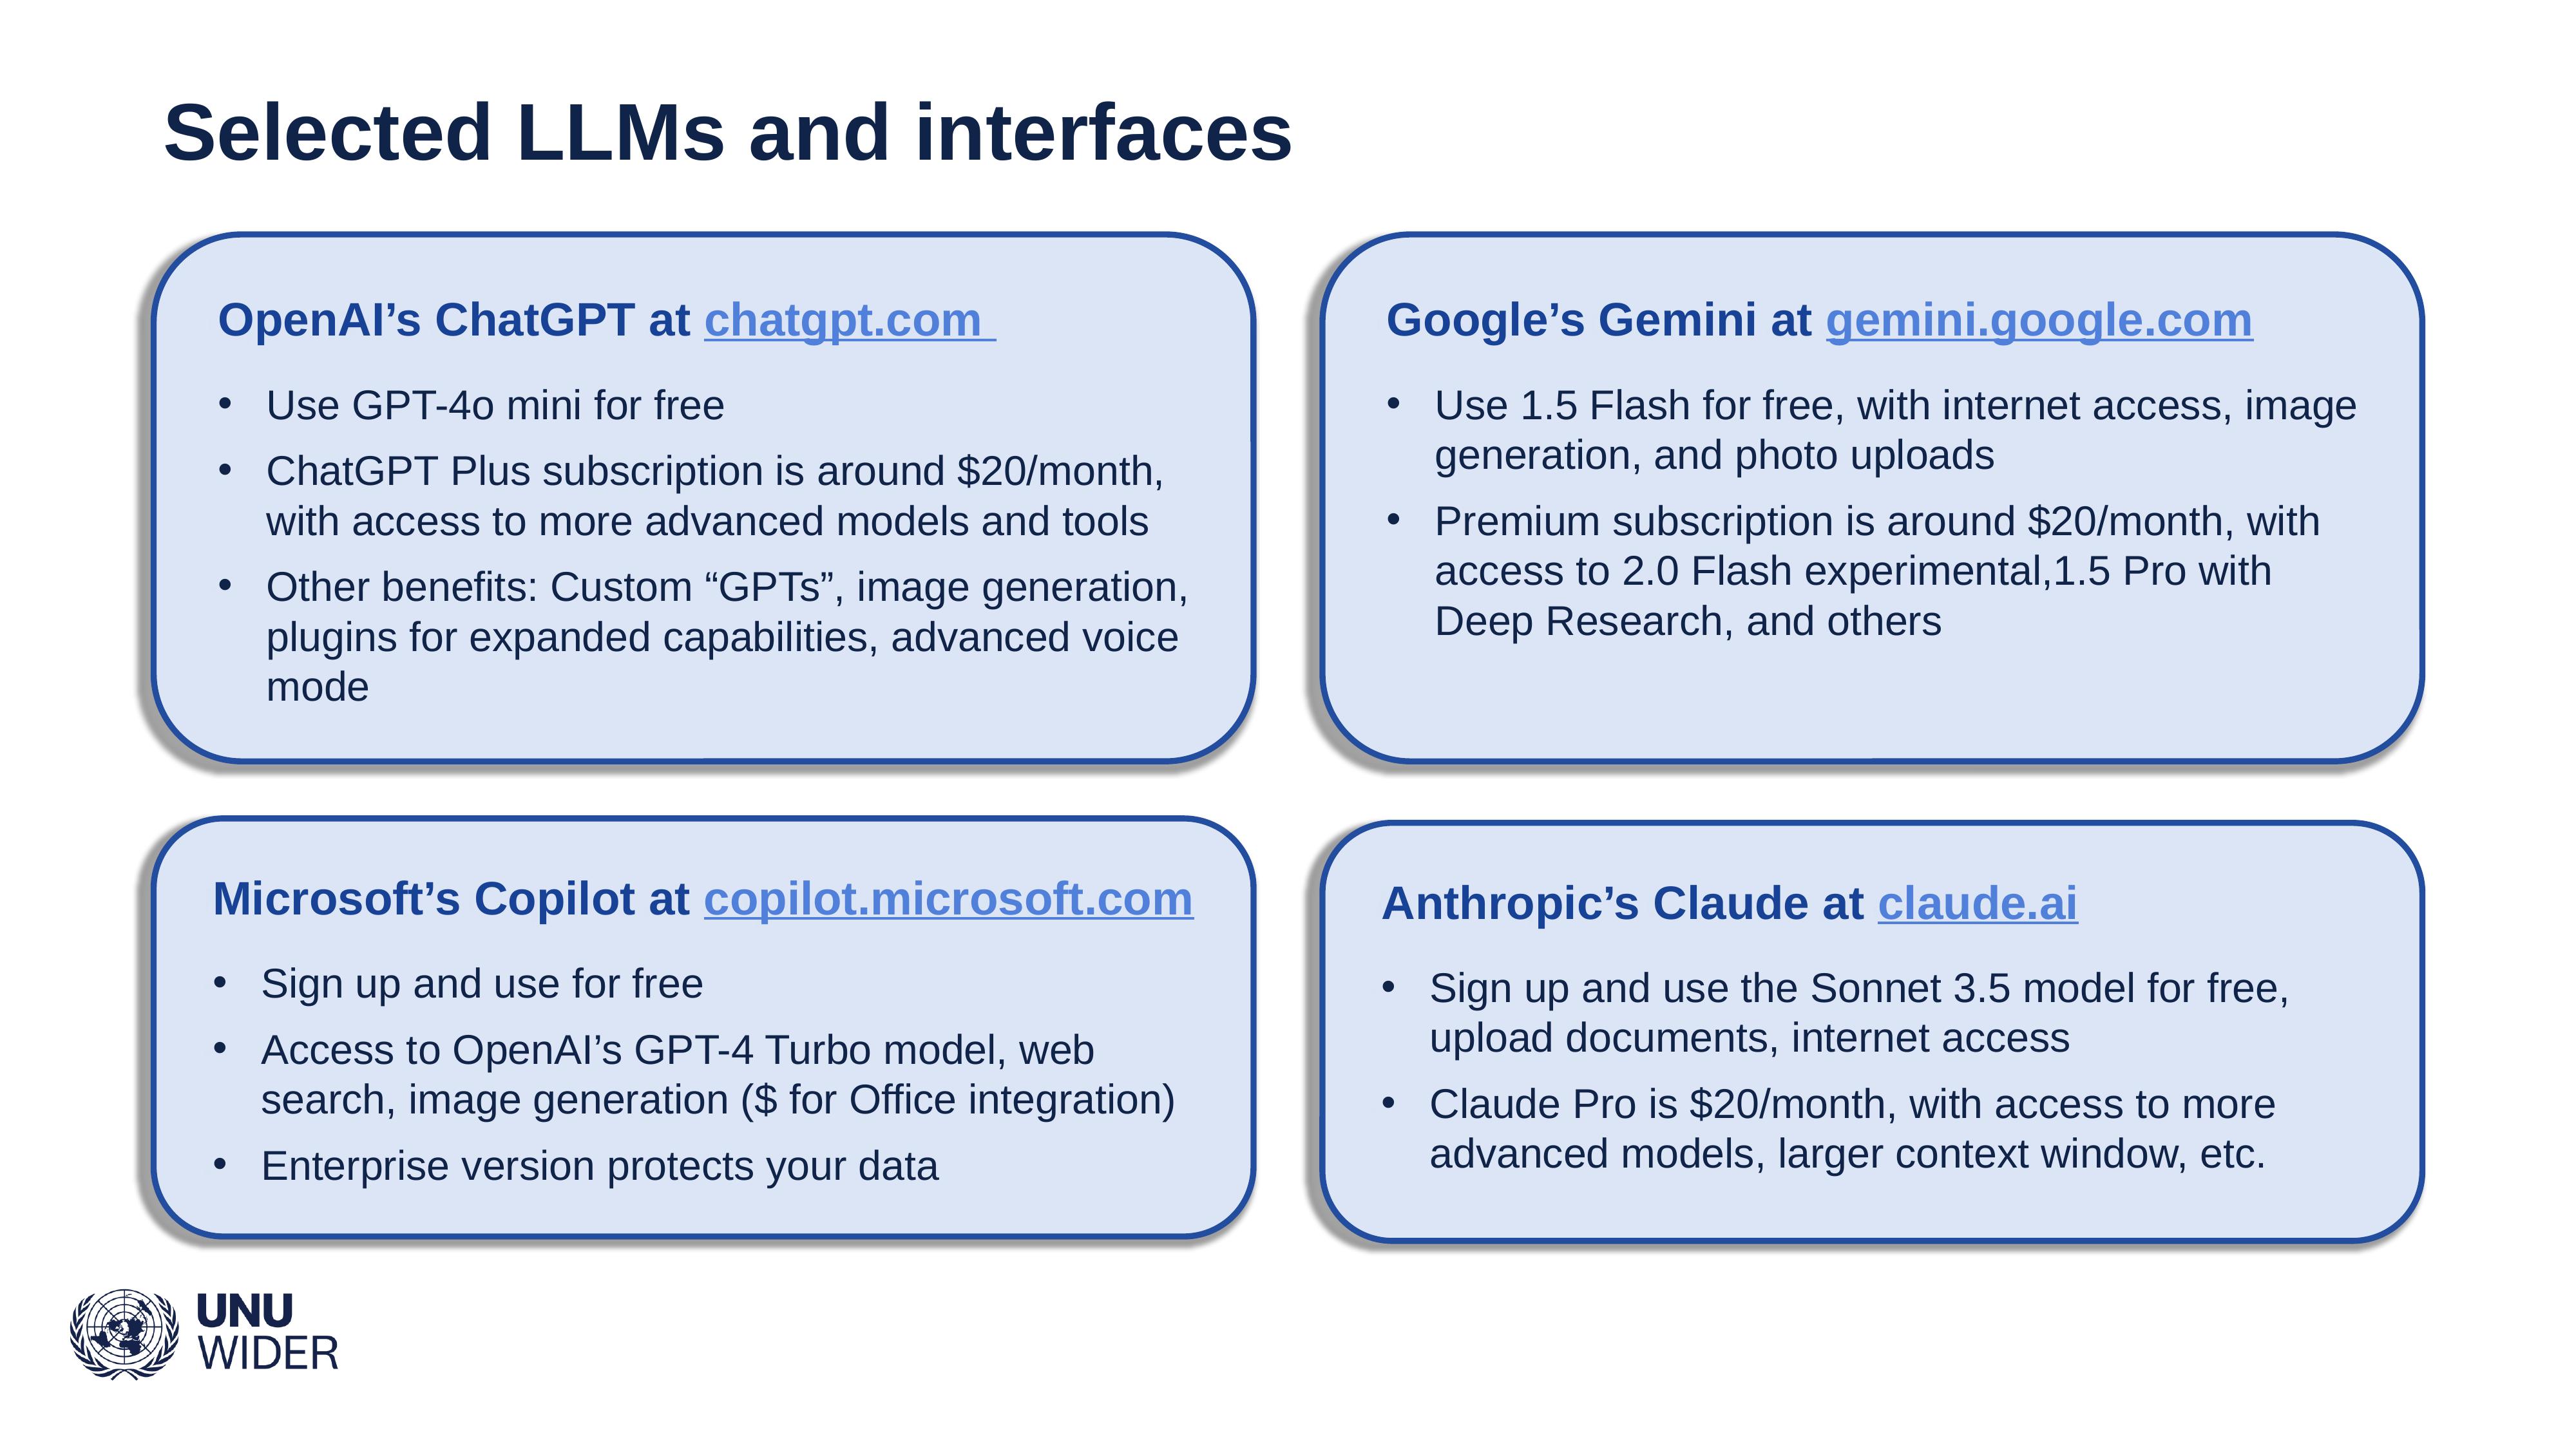

# Selected LLMs and interfaces
OpenAI’s ChatGPT at chatgpt.com
Use GPT-4o mini for free
ChatGPT Plus subscription is around $20/month, with access to more advanced models and tools
Other benefits: Custom “GPTs”, image generation, plugins for expanded capabilities, advanced voice mode

Google’s Gemini at gemini.google.com
Use 1.5 Flash for free, with internet access, image generation, and photo uploads
Premium subscription is around $20/month, with access to 2.0 Flash experimental,1.5 Pro with Deep Research, and others
Microsoft’s Copilot at copilot.microsoft.com
Sign up and use for free
Access to OpenAI’s GPT-4 Turbo model, web search, image generation ($ for Office integration)
Enterprise version protects your data
Anthropic’s Claude at claude.ai
Sign up and use the Sonnet 3.5 model for free, upload documents, internet access
Claude Pro is $20/month, with access to more advanced models, larger context window, etc.